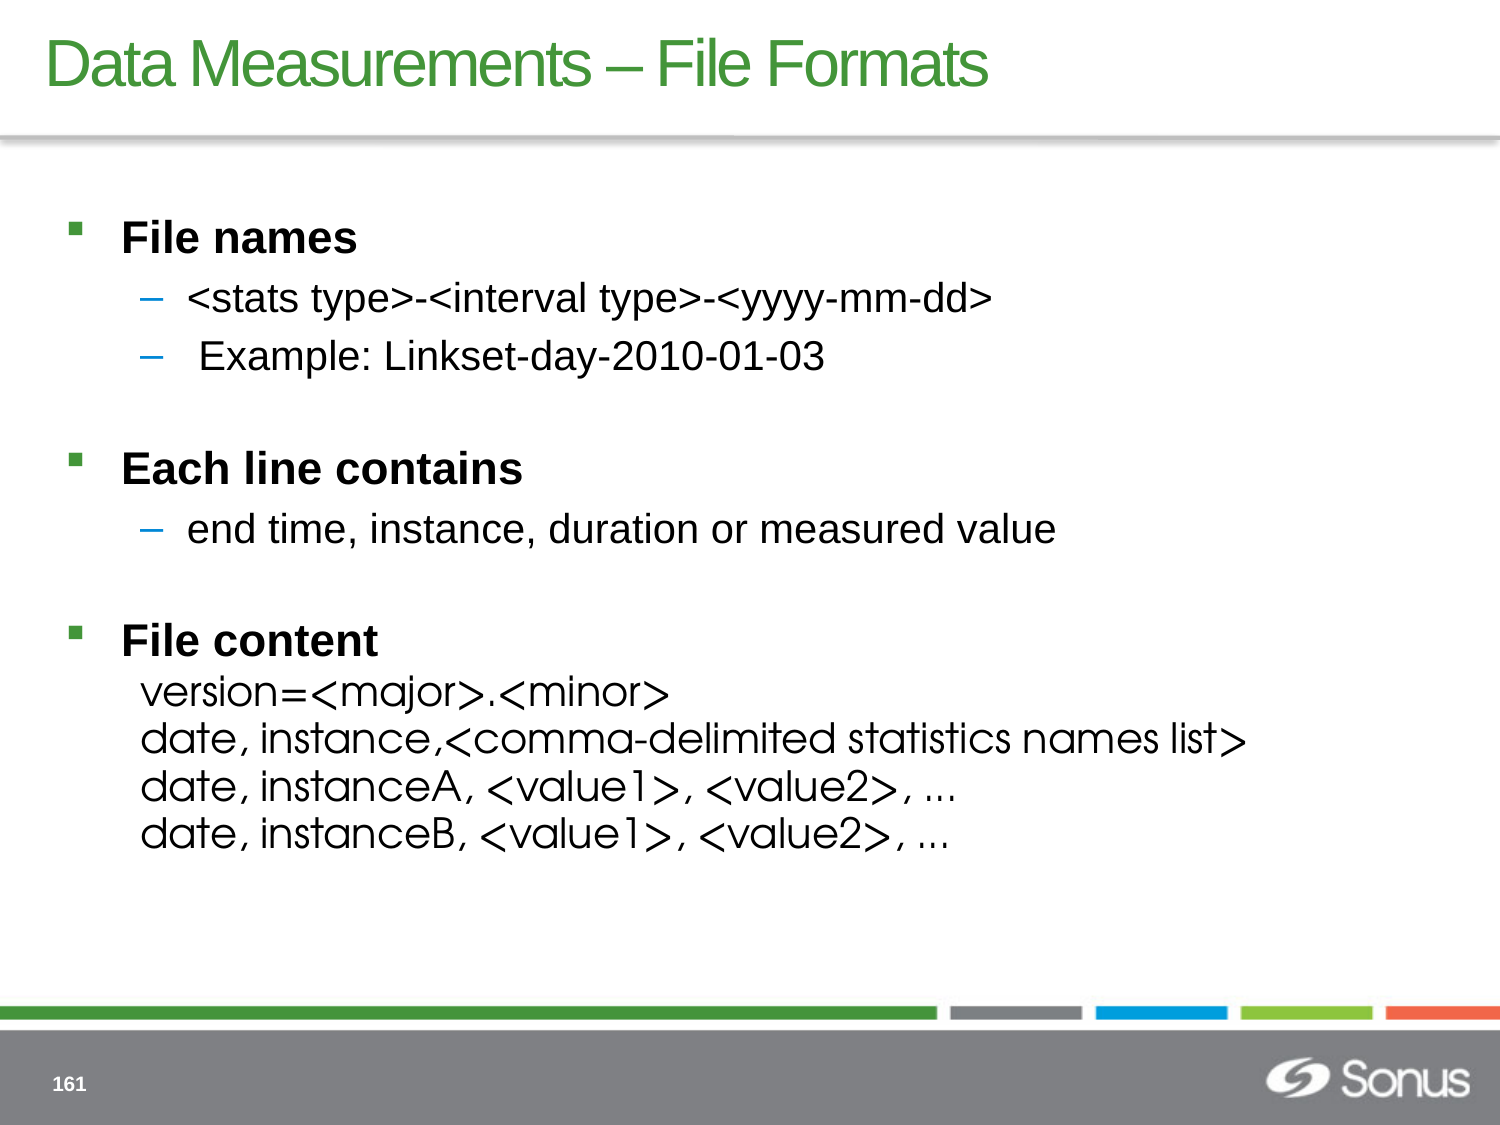

# Data Measurements – File Formats
File names
<stats type>-<interval type>-<yyyy-mm-dd>
 Example: Linkset-day-2010-01-03
Each line contains
end time, instance, duration or measured value
File content
version=<major>.<minor>
date, instance,<comma-delimited statistics names list>
date, instanceA, <value1>, <value2>, ...
date, instanceB, <value1>, <value2>, ...